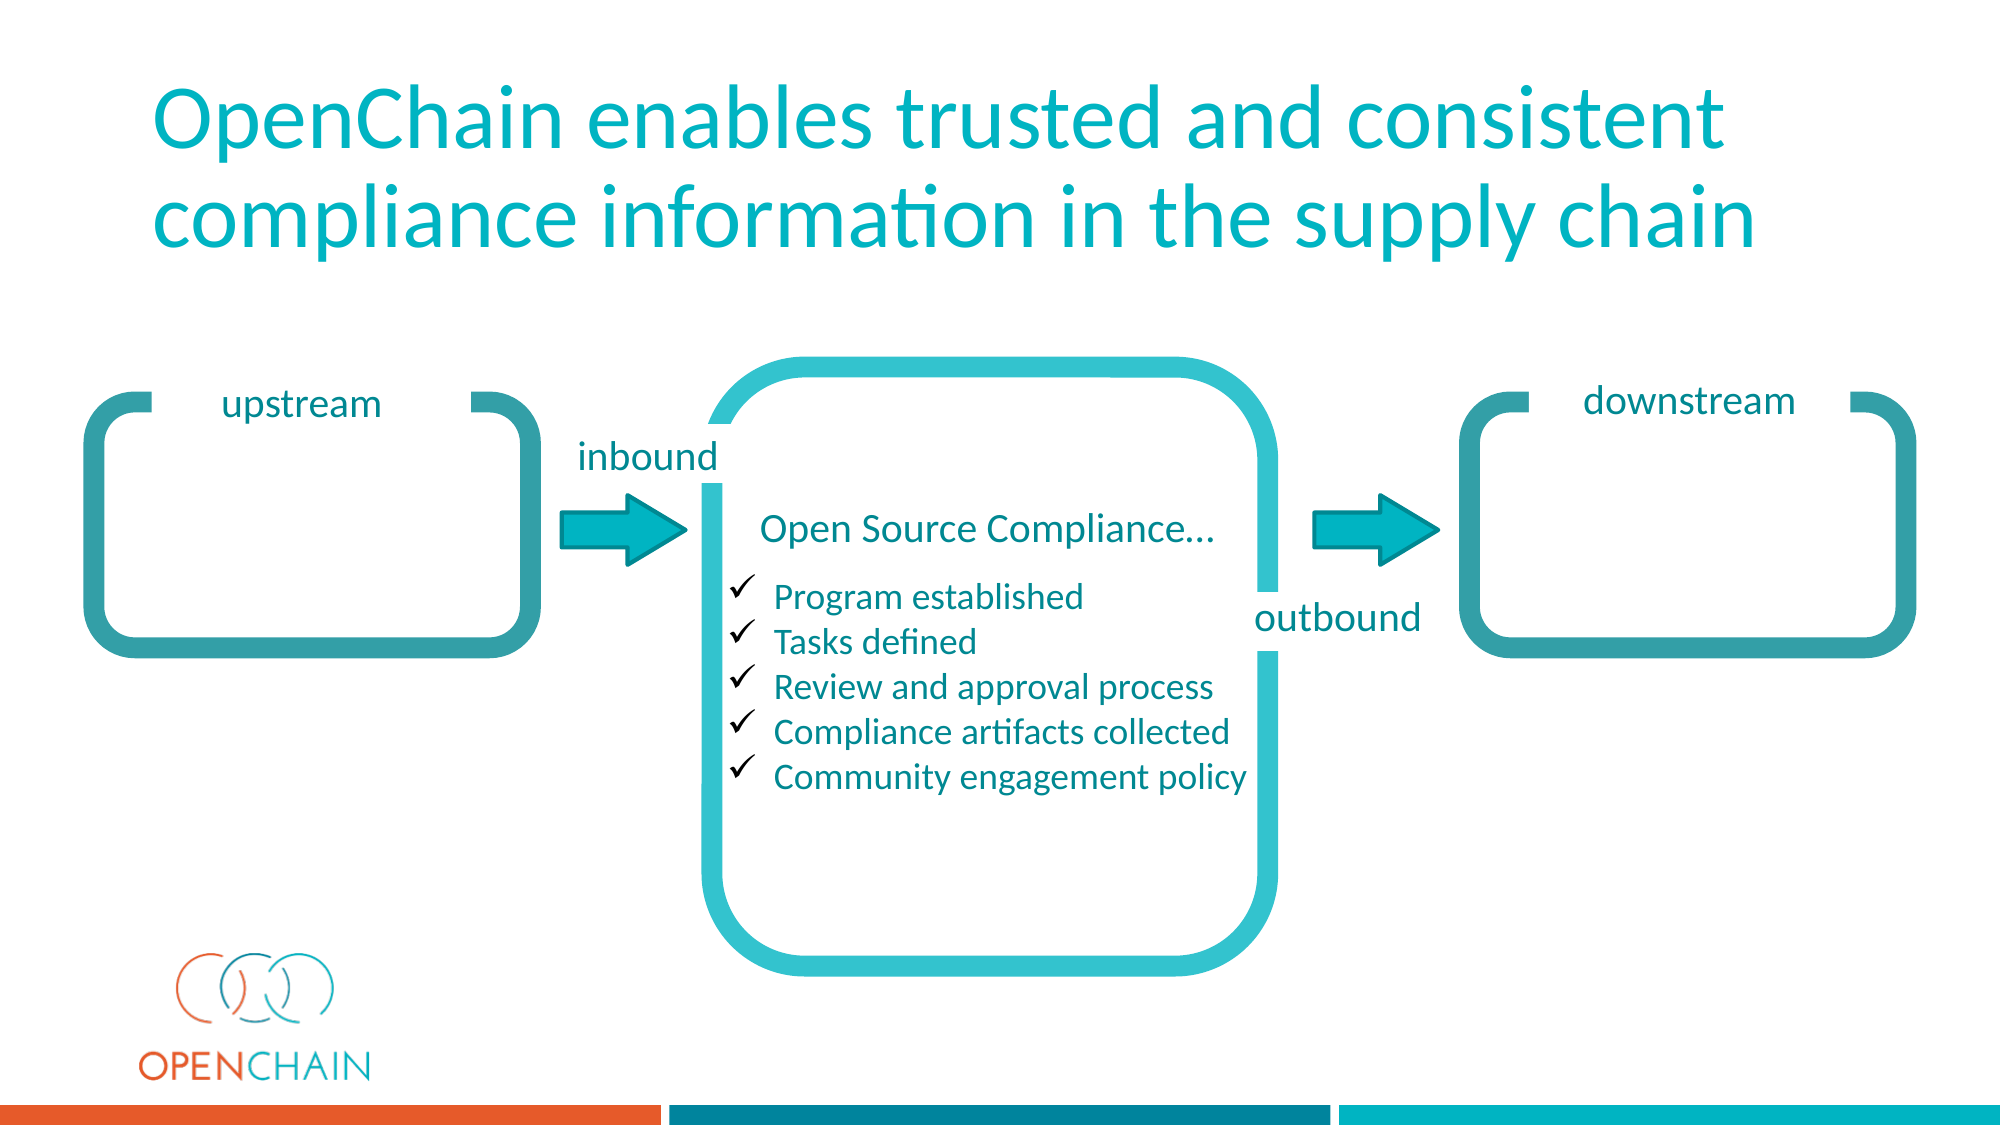

OpenChain enables trusted and consistent compliance information in the supply chain
downstream

upstream

inbound

Open Source Compliance…

Program established
Tasks defined
Review and approval process
Compliance artifacts collected
Community engagement policy
outbound